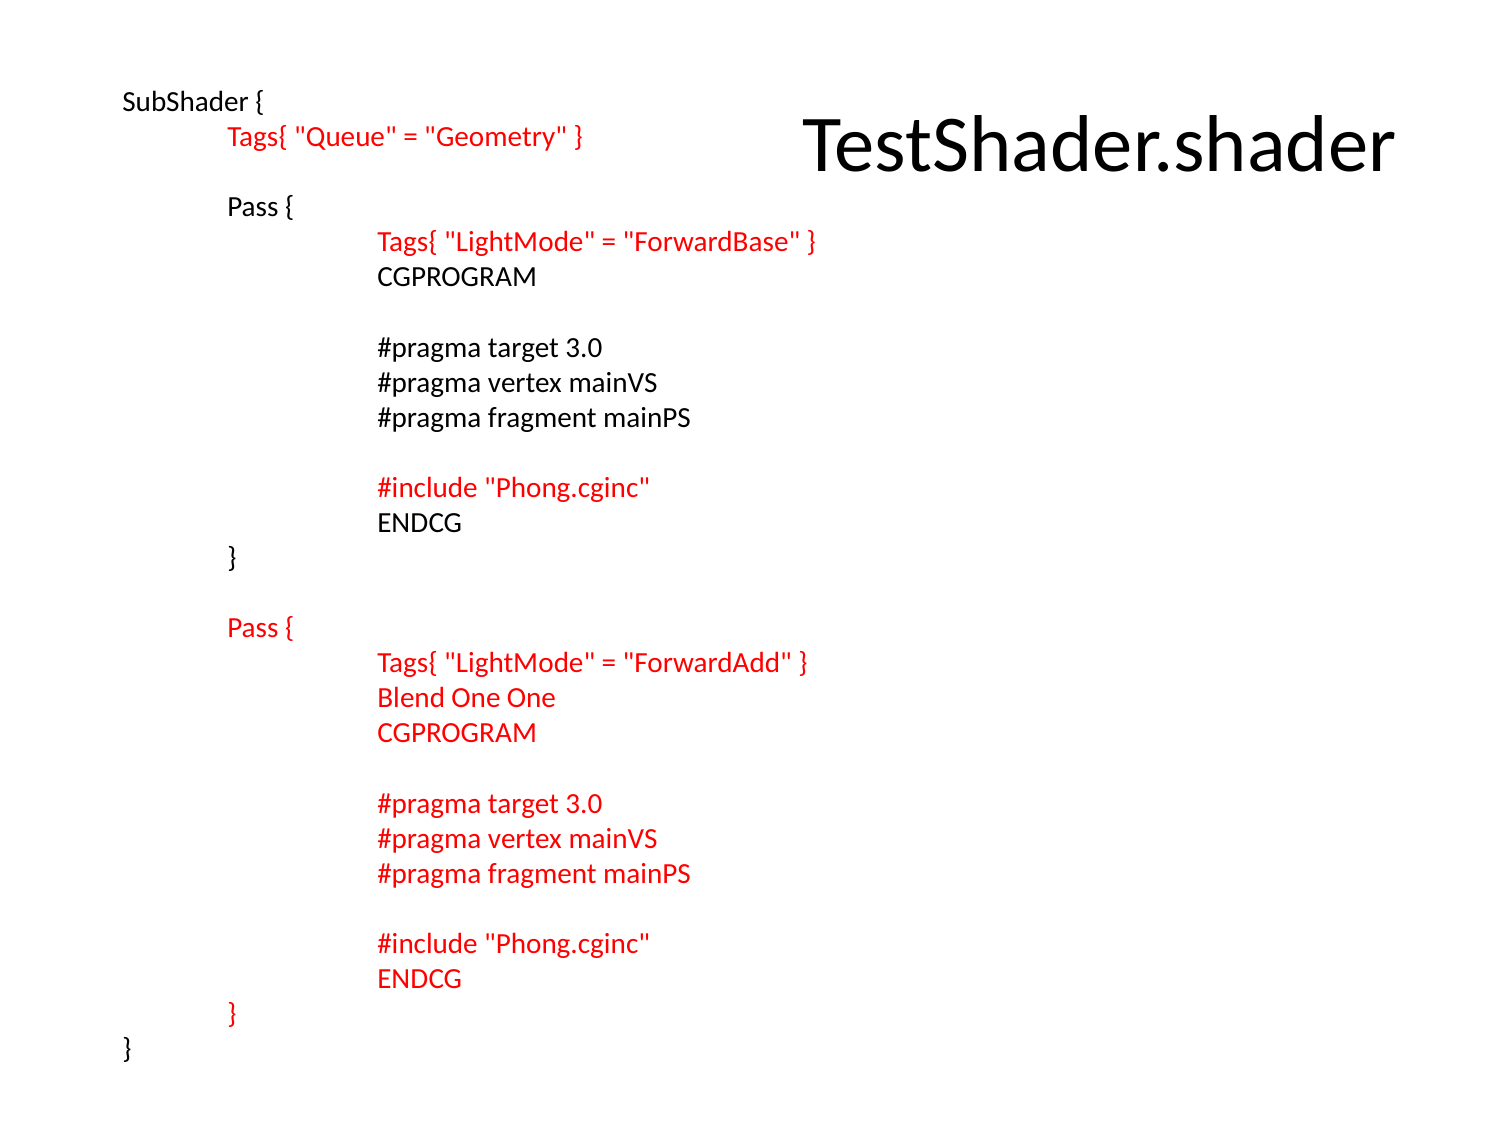

# TestShader.shader
	SubShader {
		Tags{ "Queue" = "Geometry" }

		Pass {
			Tags{ "LightMode" = "ForwardBase" }
			CGPROGRAM

			#pragma target 3.0
			#pragma vertex mainVS
			#pragma fragment mainPS

			#include "Phong.cginc"
			ENDCG
		}

		Pass {
			Tags{ "LightMode" = "ForwardAdd" }
			Blend One One
			CGPROGRAM

			#pragma target 3.0
			#pragma vertex mainVS
			#pragma fragment mainPS

			#include "Phong.cginc"
			ENDCG
		}
	}